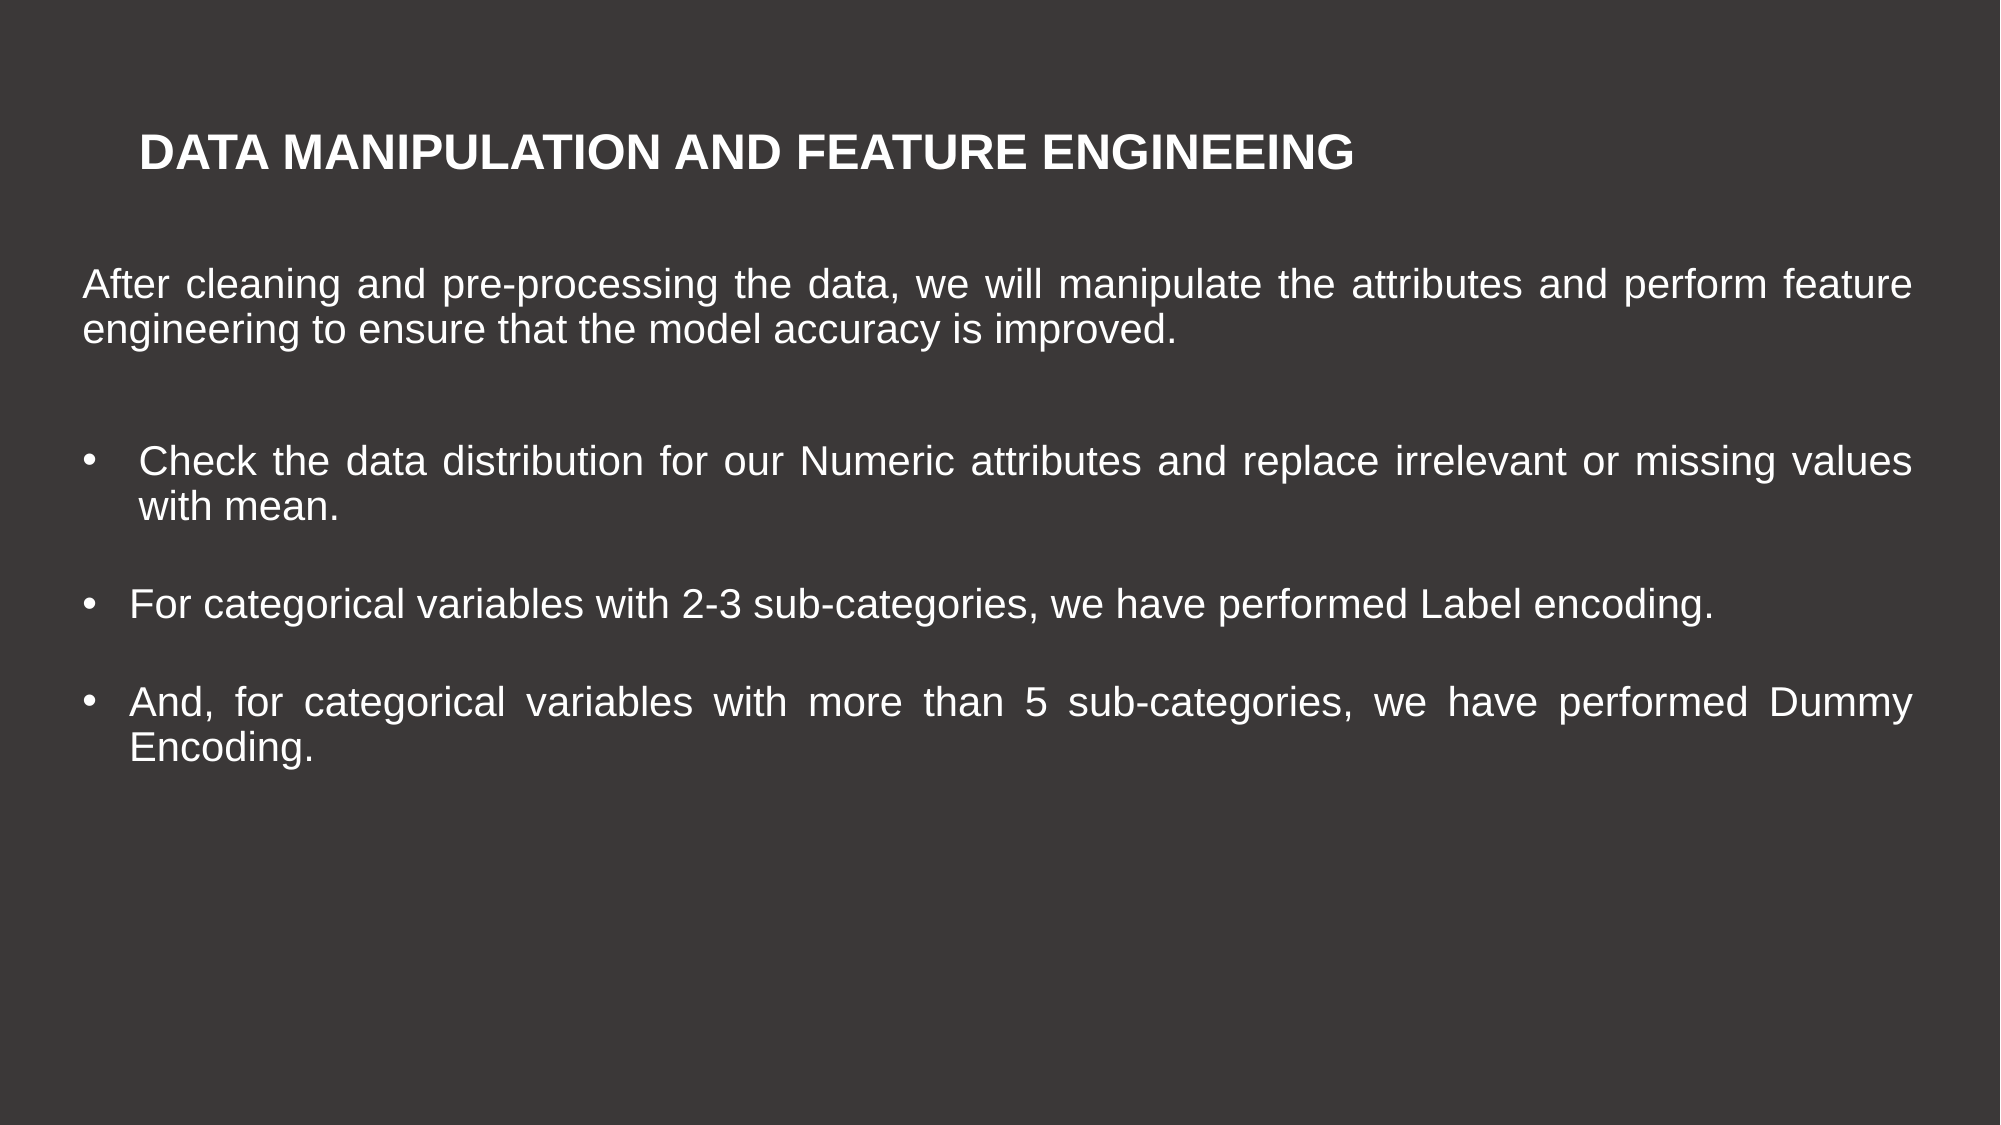

# DATA MANIPULATION AND FEATURE ENGINEEING
After cleaning and pre-processing the data, we will manipulate the attributes and perform feature engineering to ensure that the model accuracy is improved.

Check the data distribution for our Numeric attributes and replace irrelevant or missing values with mean.

For categorical variables with 2-3 sub-categories, we have performed Label encoding.

And, for categorical variables with more than 5 sub-categories, we have performed Dummy Encoding.